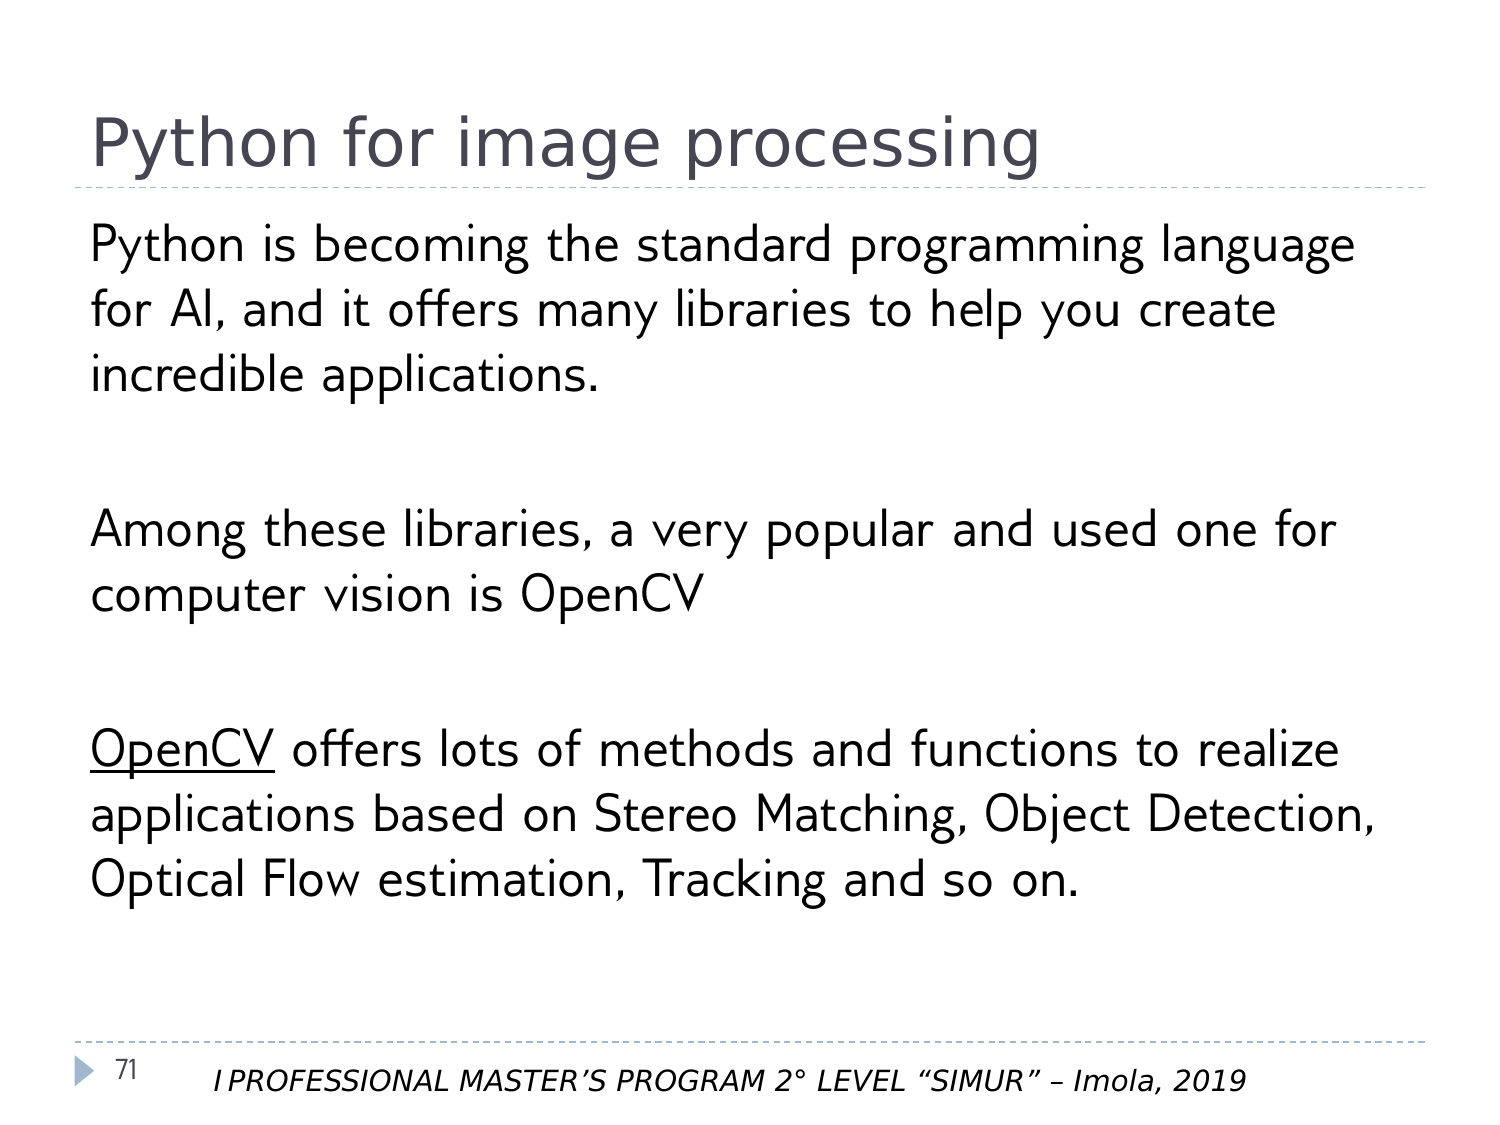

# Python for image processing
Python is becoming the standard programming language for AI, and it offers many libraries to help you create incredible applications.

Among these libraries, a very popular and used one for computer vision is OpenCV

OpenCV offers lots of methods and functions to realize applications based on Stereo Matching, Object Detection, Optical Flow estimation, Tracking and so on.
71
I PROFESSIONAL MASTER’S PROGRAM 2° LEVEL “SIMUR” – Imola, 2019